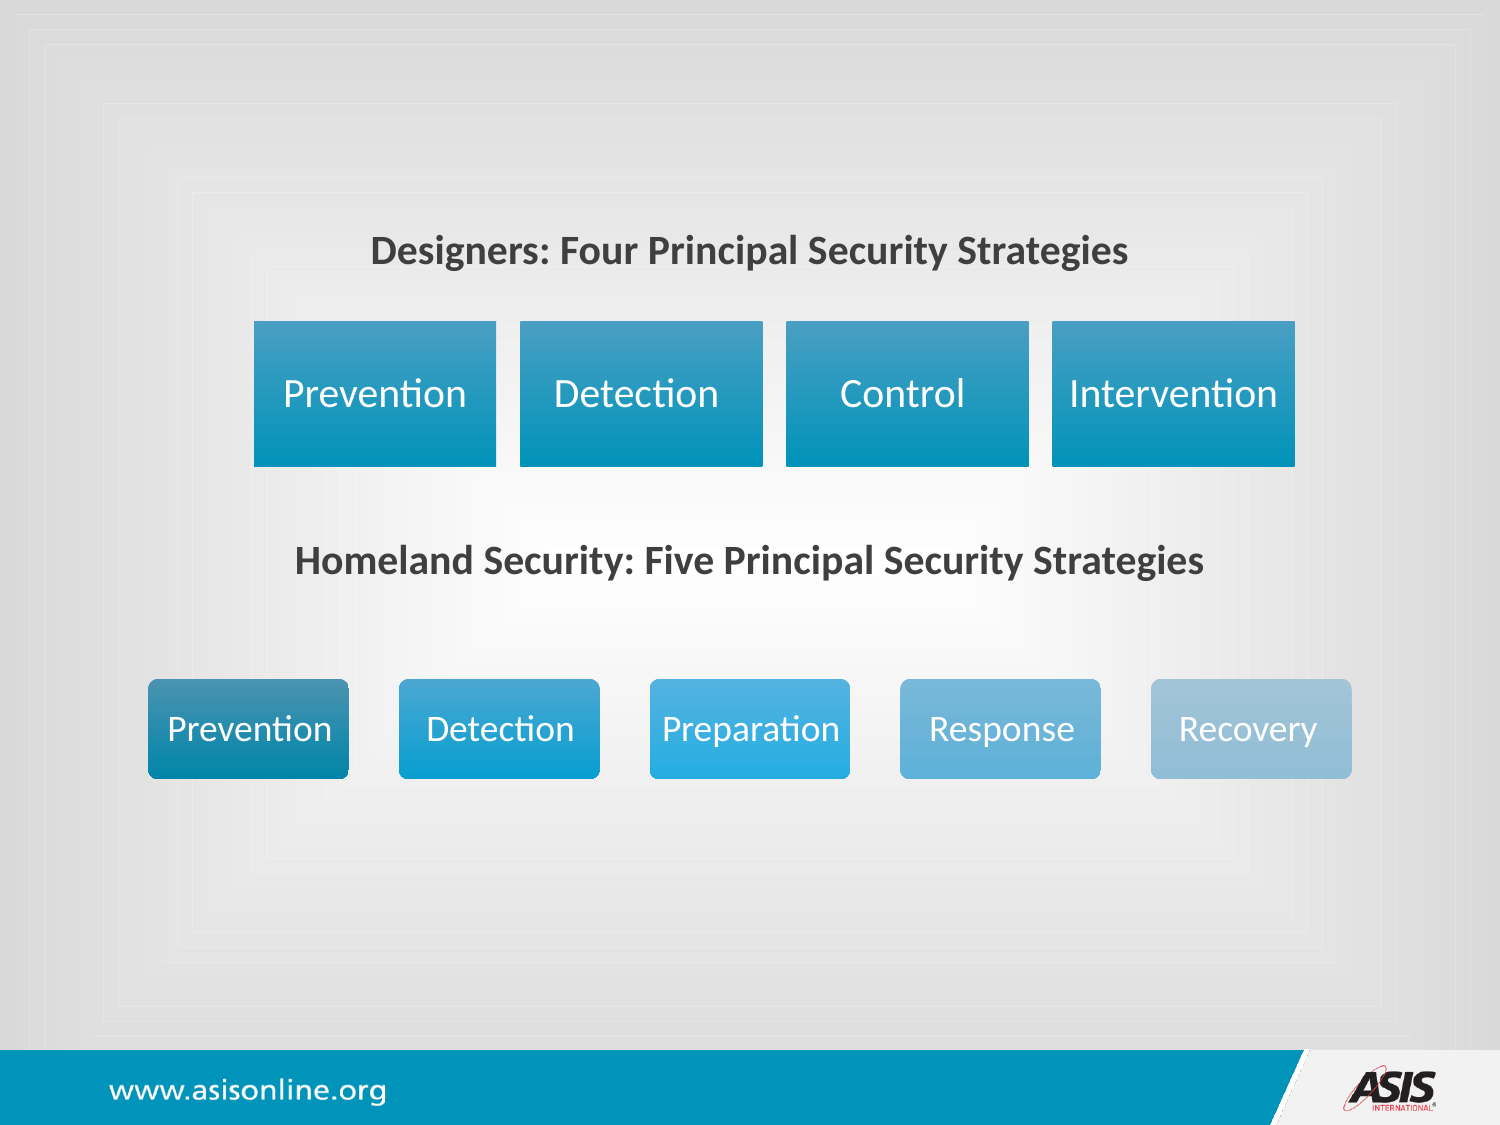

Designers: Four Principal Security Strategies
Prevention
Detection
Control
Intervention
Homeland Security: Five Principal Security Strategies
Prevention
Detection
Preparation
Response
Recovery